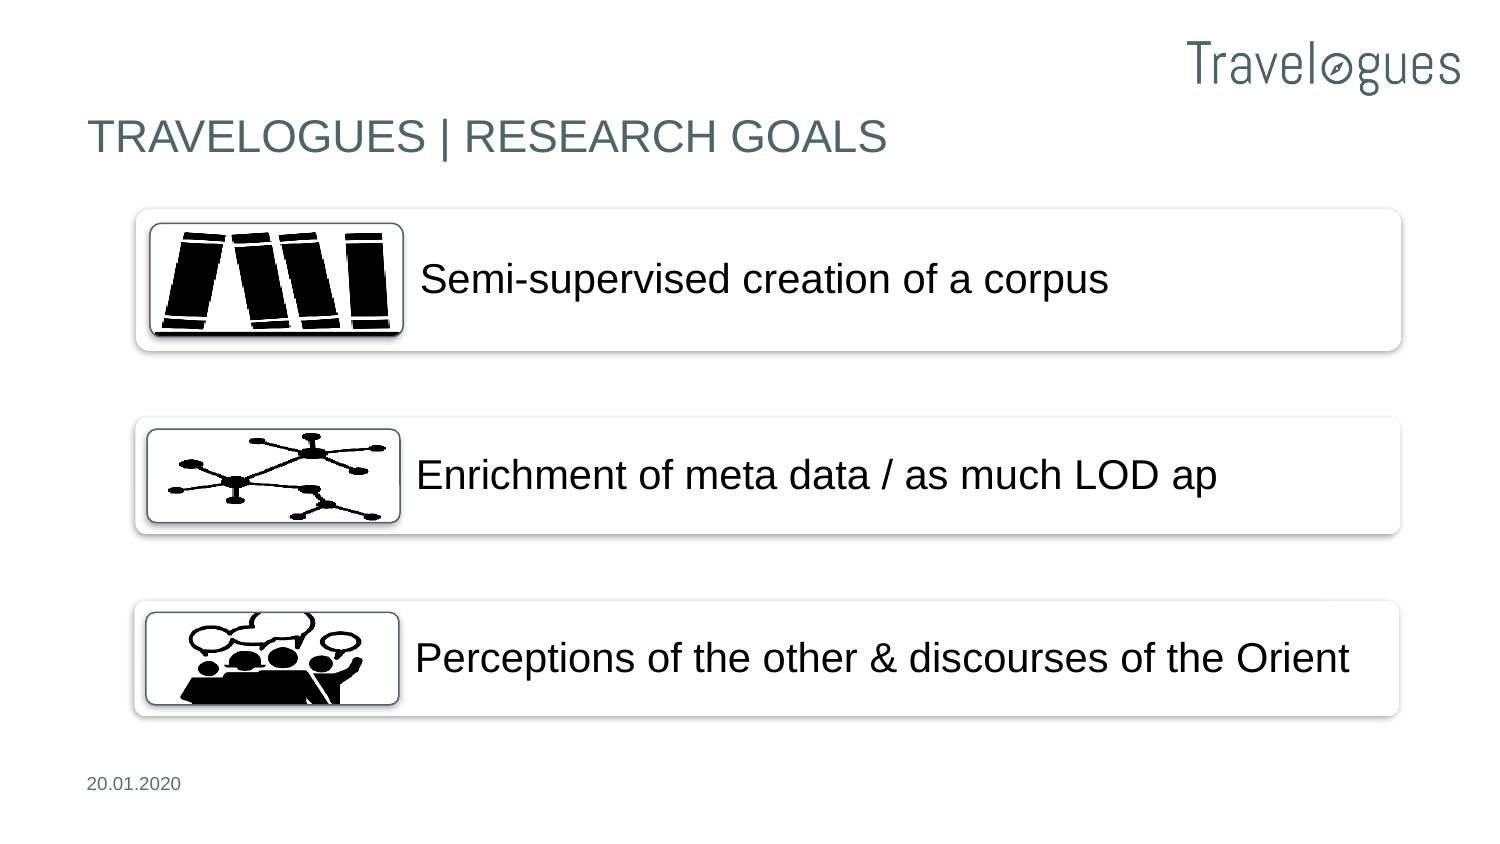

# Travelogues | Research Goals
Semi-supervised creation of a corpus
Enrichment of meta data / as much LOD ap
Perceptions of the other & discourses of the Orient
20.01.2020